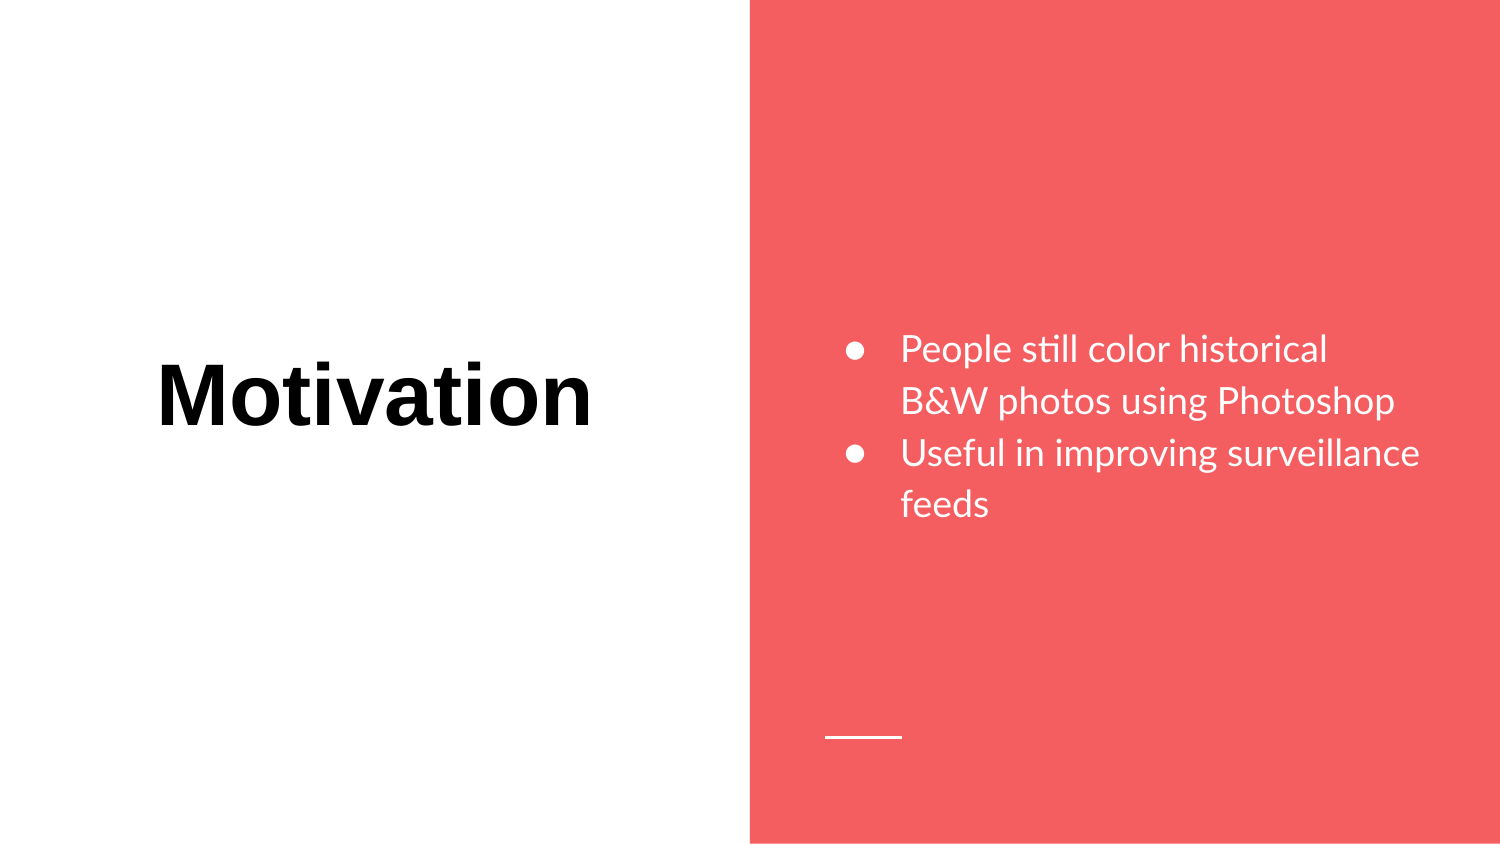

People still color historical B&W photos using Photoshop
Useful in improving surveillance feeds
# Motivation